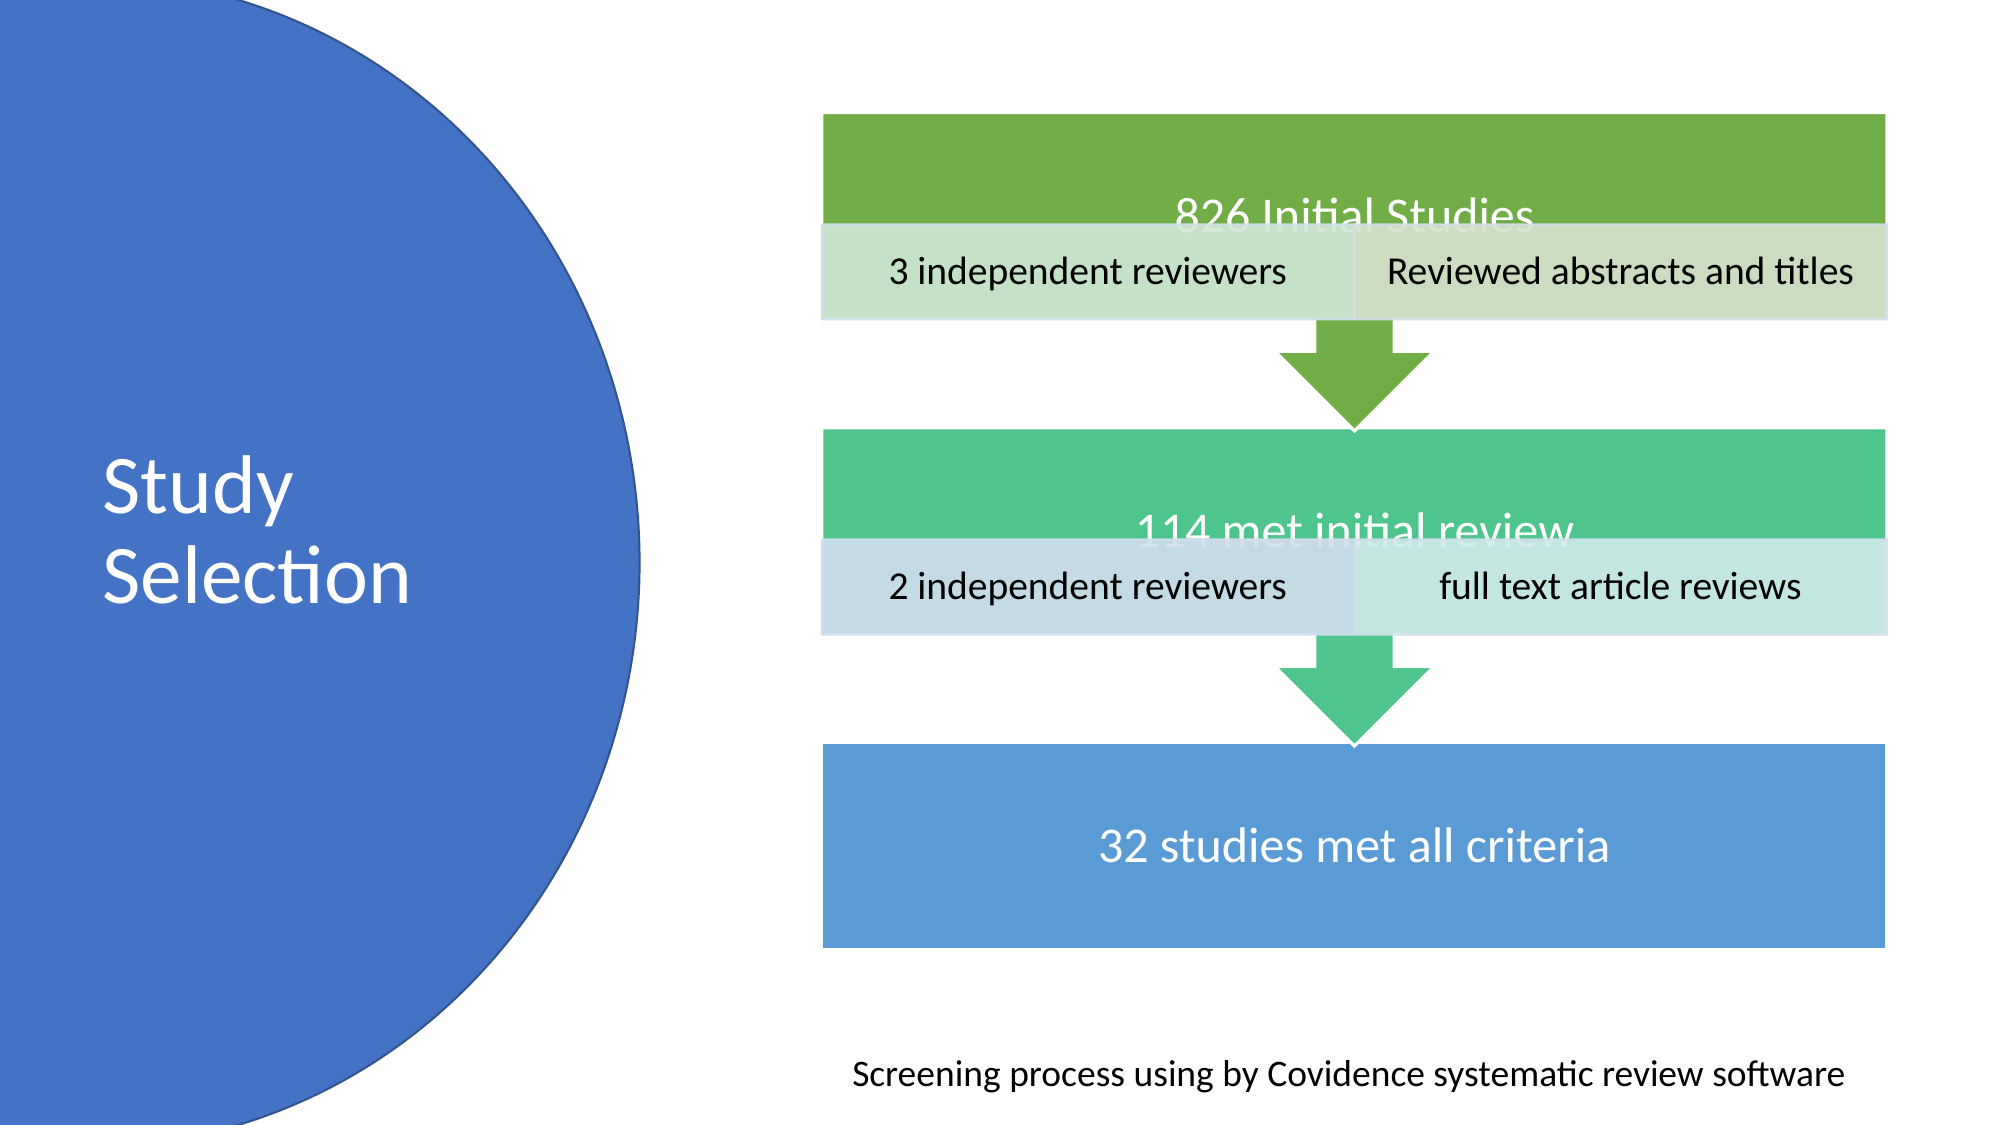

# Study Selection
32 studies met all criteria
114 met initial review
2 independent reviewers
full text article reviews
826 Initial Studies
3 independent reviewers
Reviewed abstracts and titles
Screening process using by Covidence systematic review software